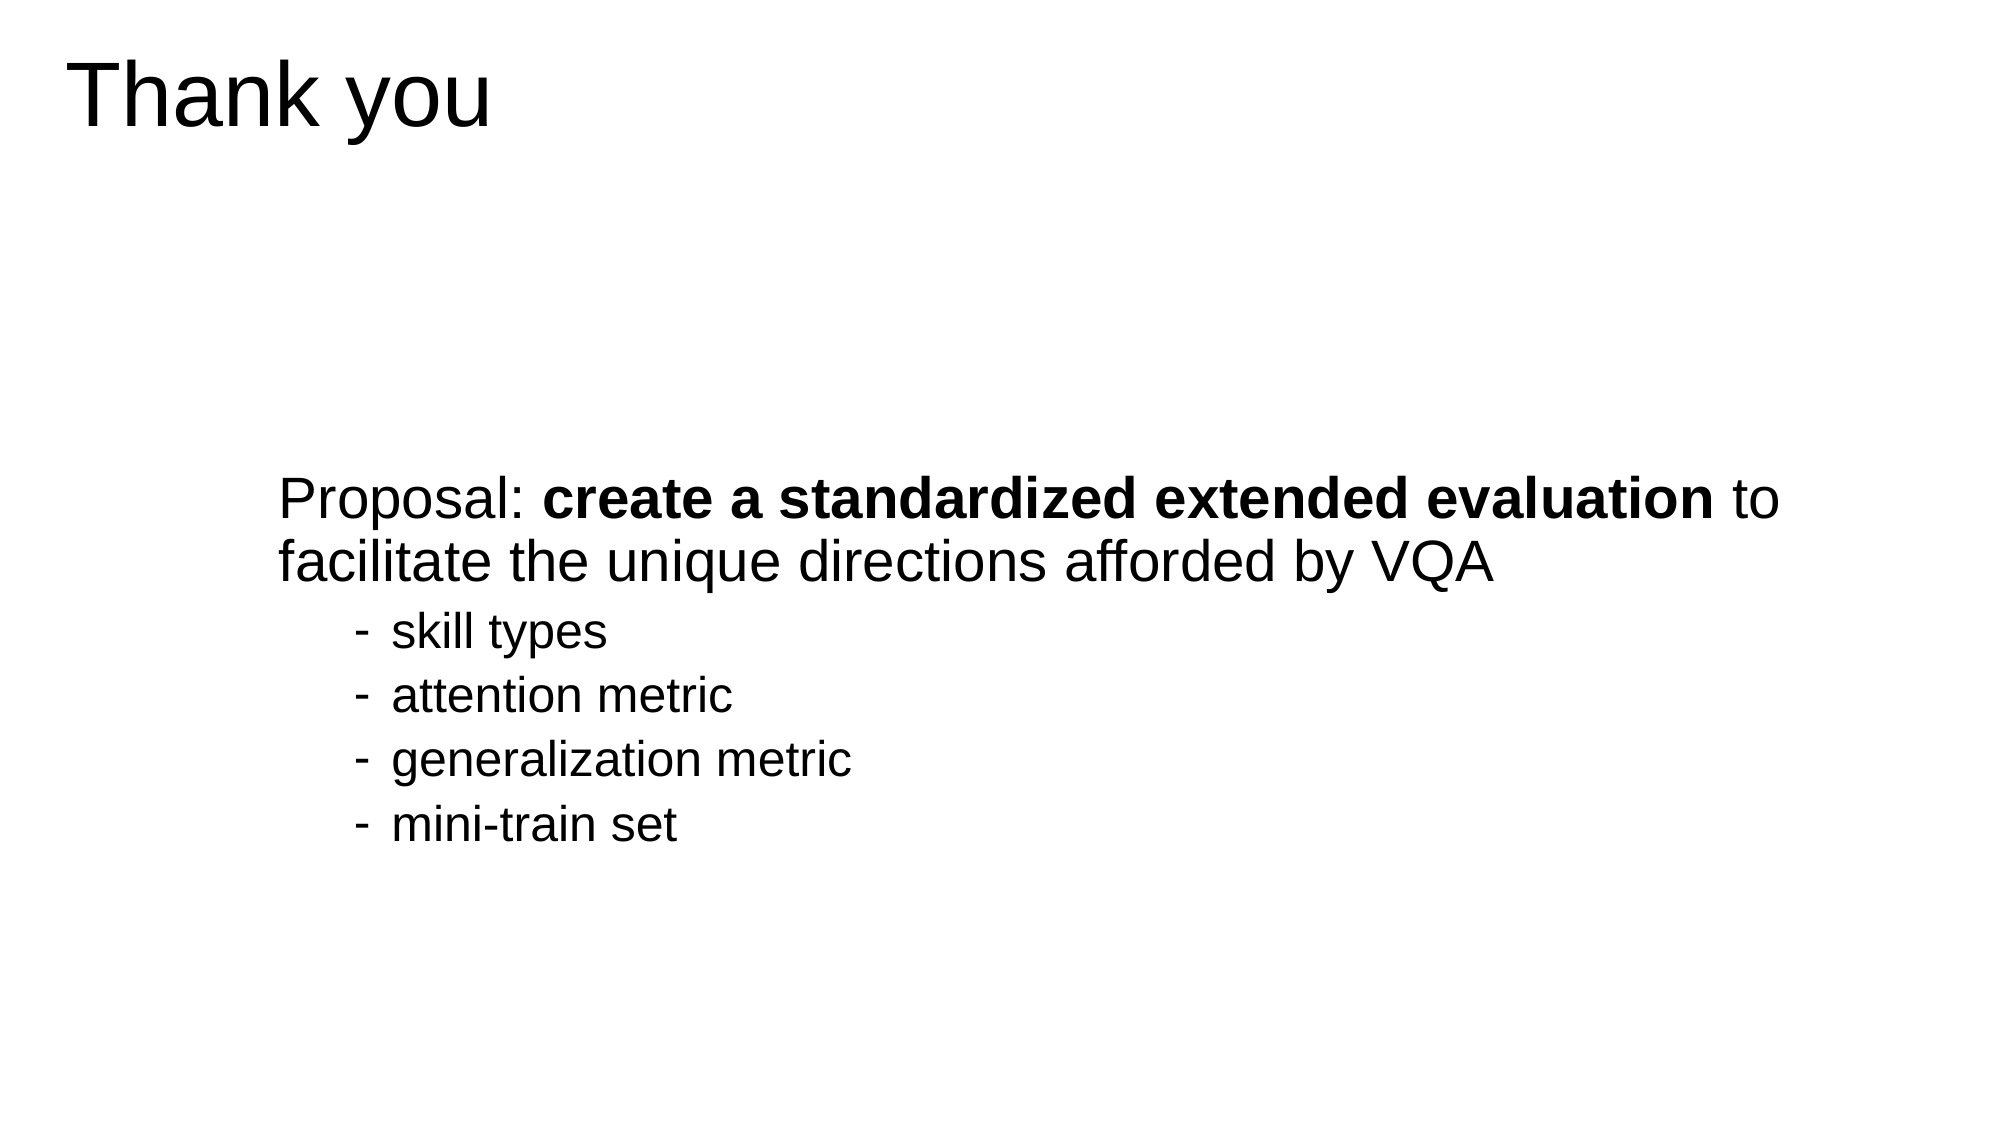

# Thank you

Proposal: create a standardized extended evaluation to facilitate the unique directions afforded by VQA
skill types
attention metric
generalization metric
mini-train set